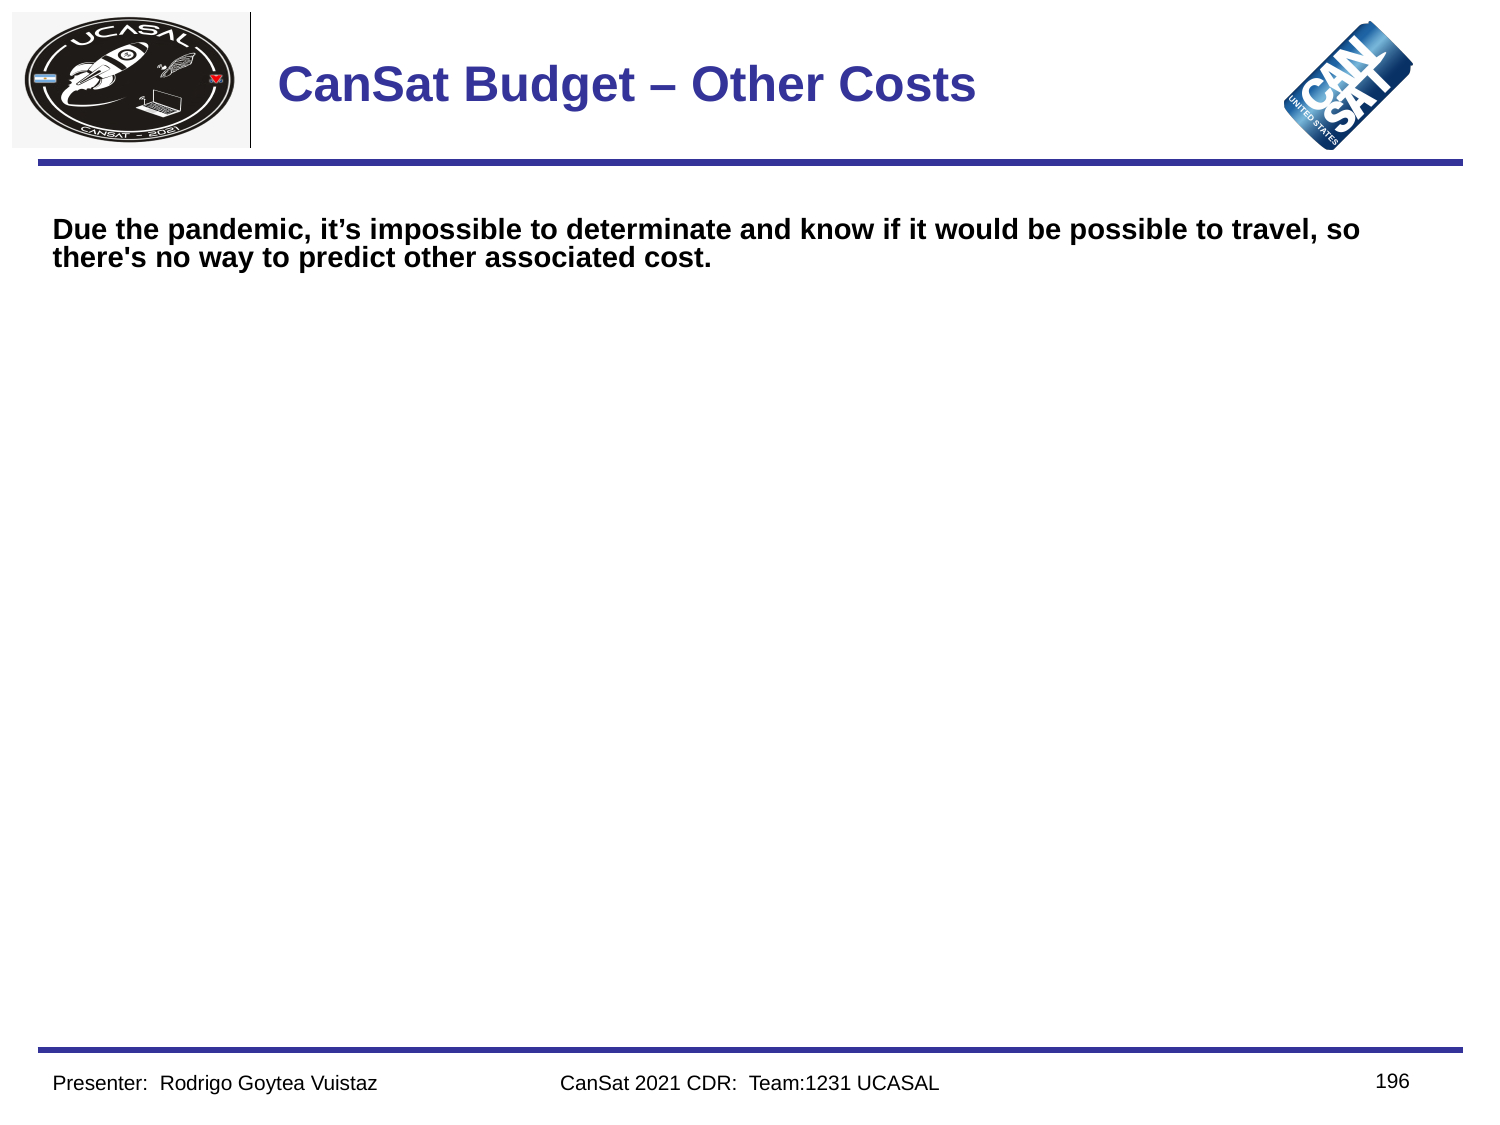

# CanSat Budget – Other Costs

Due the pandemic, it’s impossible to determinate and know if it would be possible to travel, so there's no way to predict other associated cost.
196
Presenter:  Rodrigo Goytea Vuistaz
CanSat 2021 CDR:  Team:1231 UCASAL